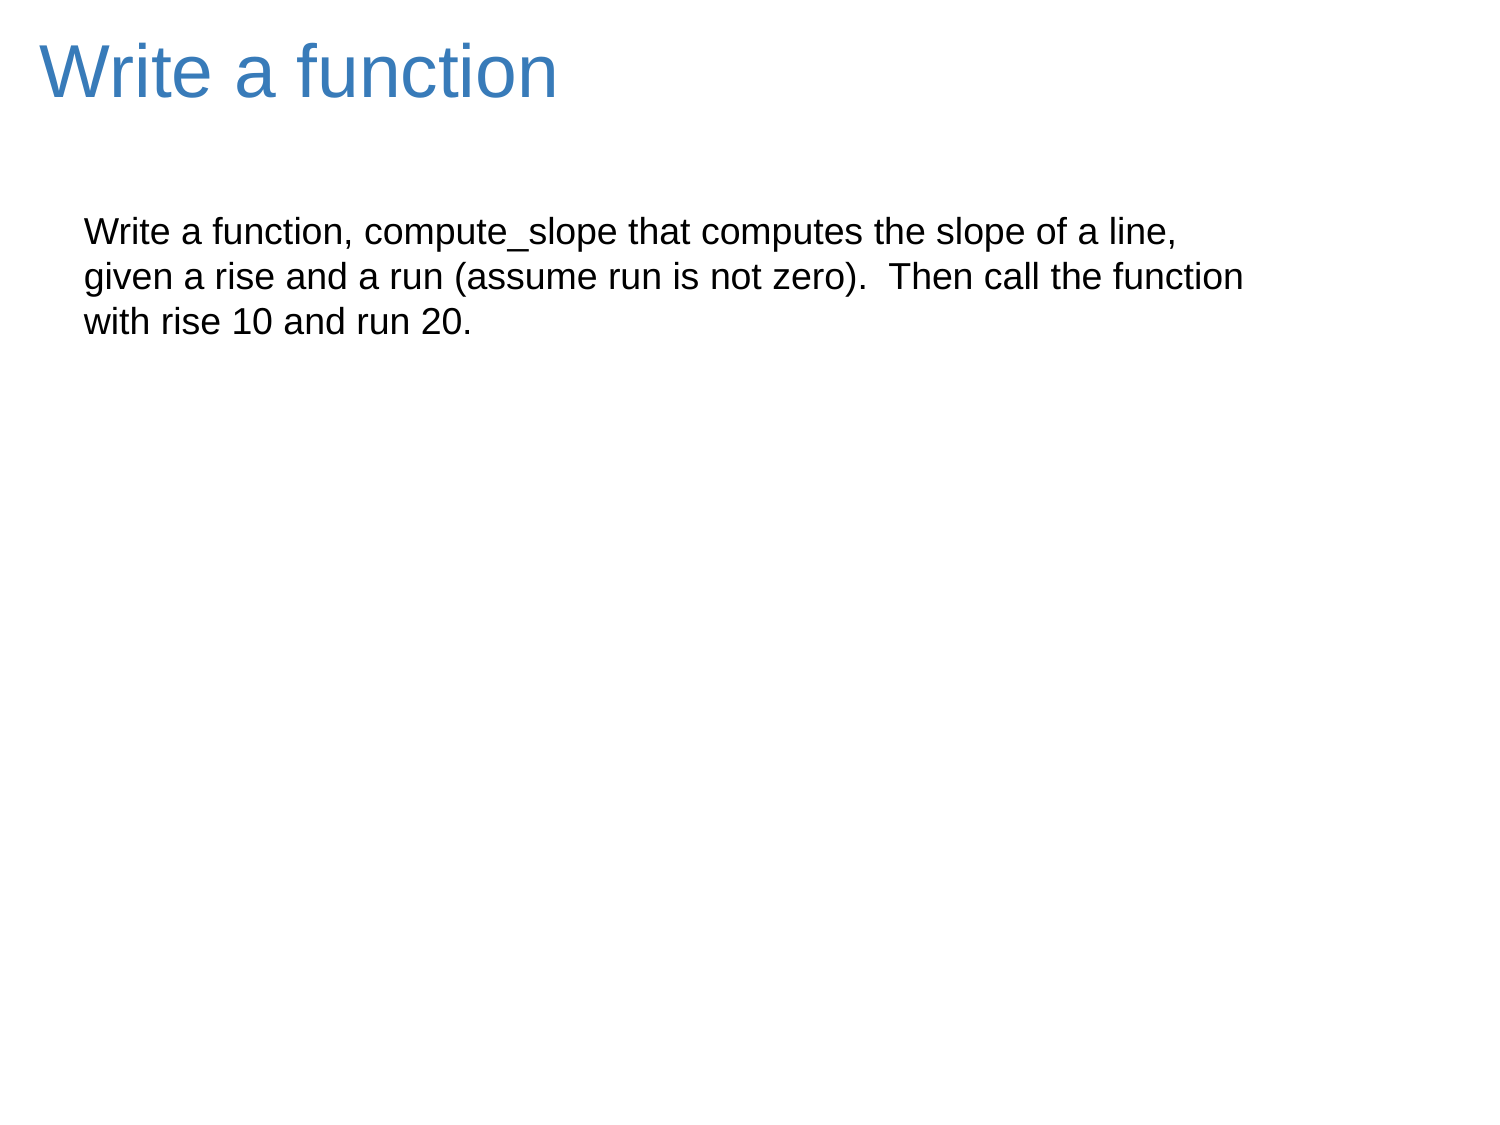

# Write a function
Write a function, compute_slope that computes the slope of a line,
given a rise and a run (assume run is not zero).  Then call the function
with rise 10 and run 20.